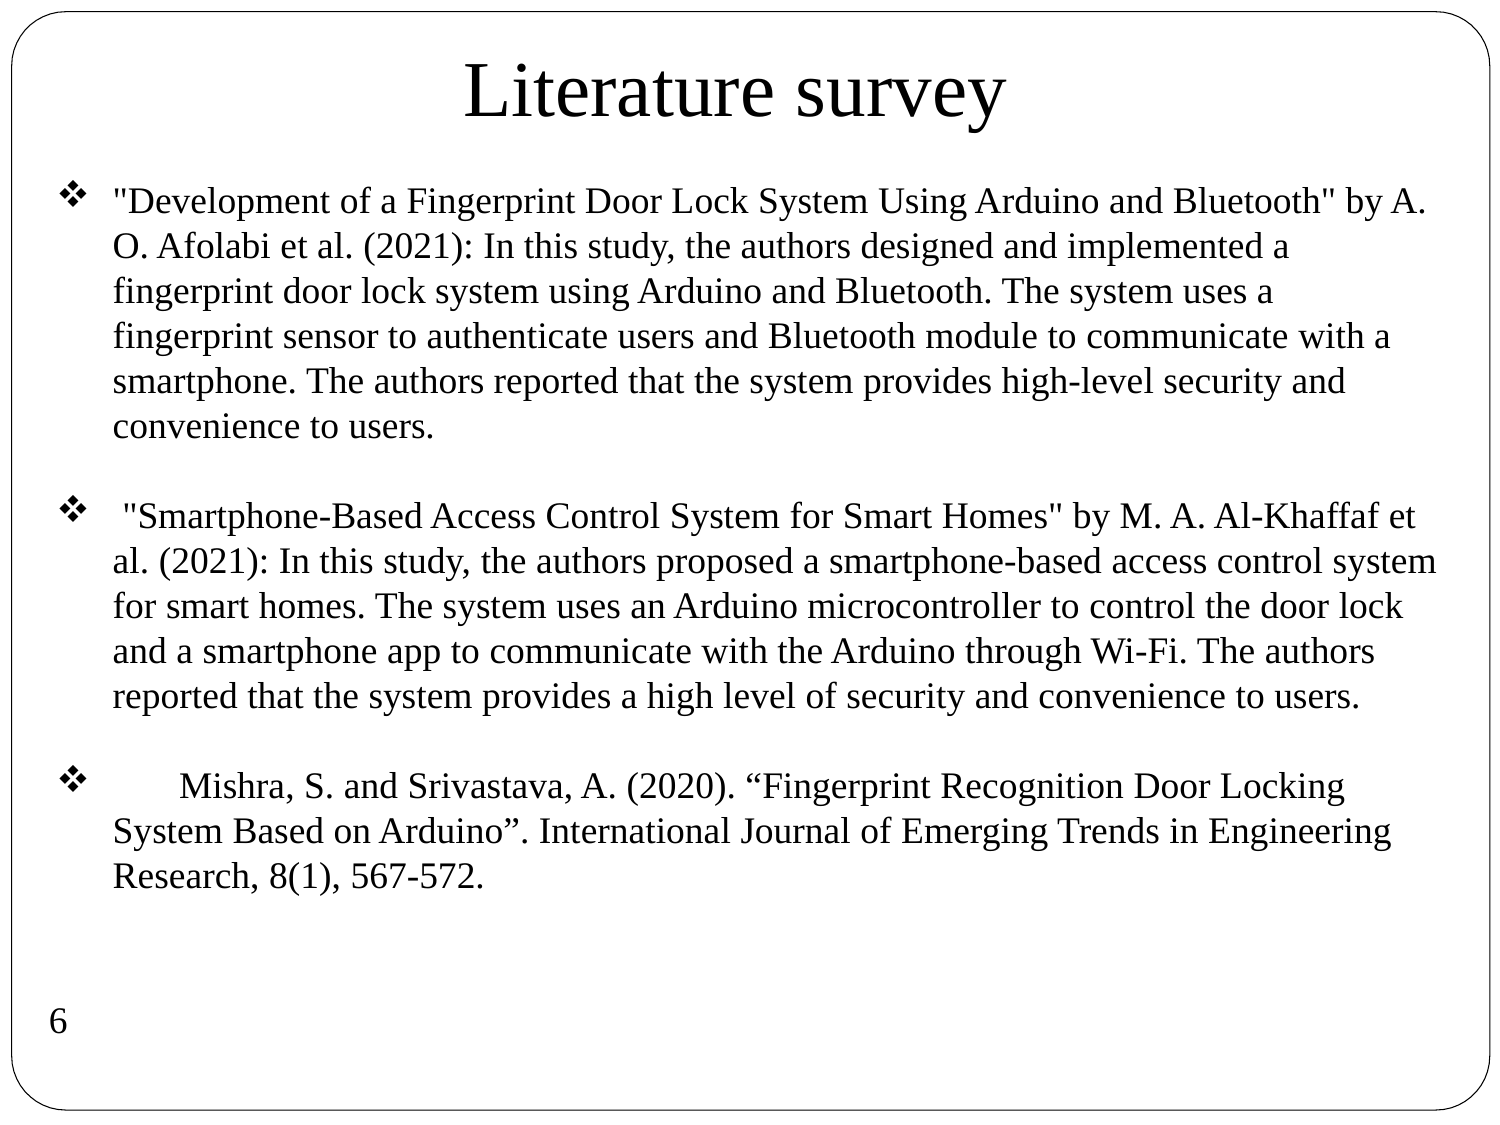

# Literature survey
"Development of a Fingerprint Door Lock System Using Arduino and Bluetooth" by A. O. Afolabi et al. (2021): In this study, the authors designed and implemented a fingerprint door lock system using Arduino and Bluetooth. The system uses a fingerprint sensor to authenticate users and Bluetooth module to communicate with a smartphone. The authors reported that the system provides high-level security and convenience to users.

 "Smartphone-Based Access Control System for Smart Homes" by M. A. Al-Khaffaf et al. (2021): In this study, the authors proposed a smartphone-based access control system for smart homes. The system uses an Arduino microcontroller to control the door lock and a smartphone app to communicate with the Arduino through Wi-Fi. The authors reported that the system provides a high level of security and convenience to users.

       Mishra, S. and Srivastava, A. (2020). “Fingerprint Recognition Door Locking System Based on Arduino”. International Journal of Emerging Trends in Engineering Research, 8(1), 567-572.